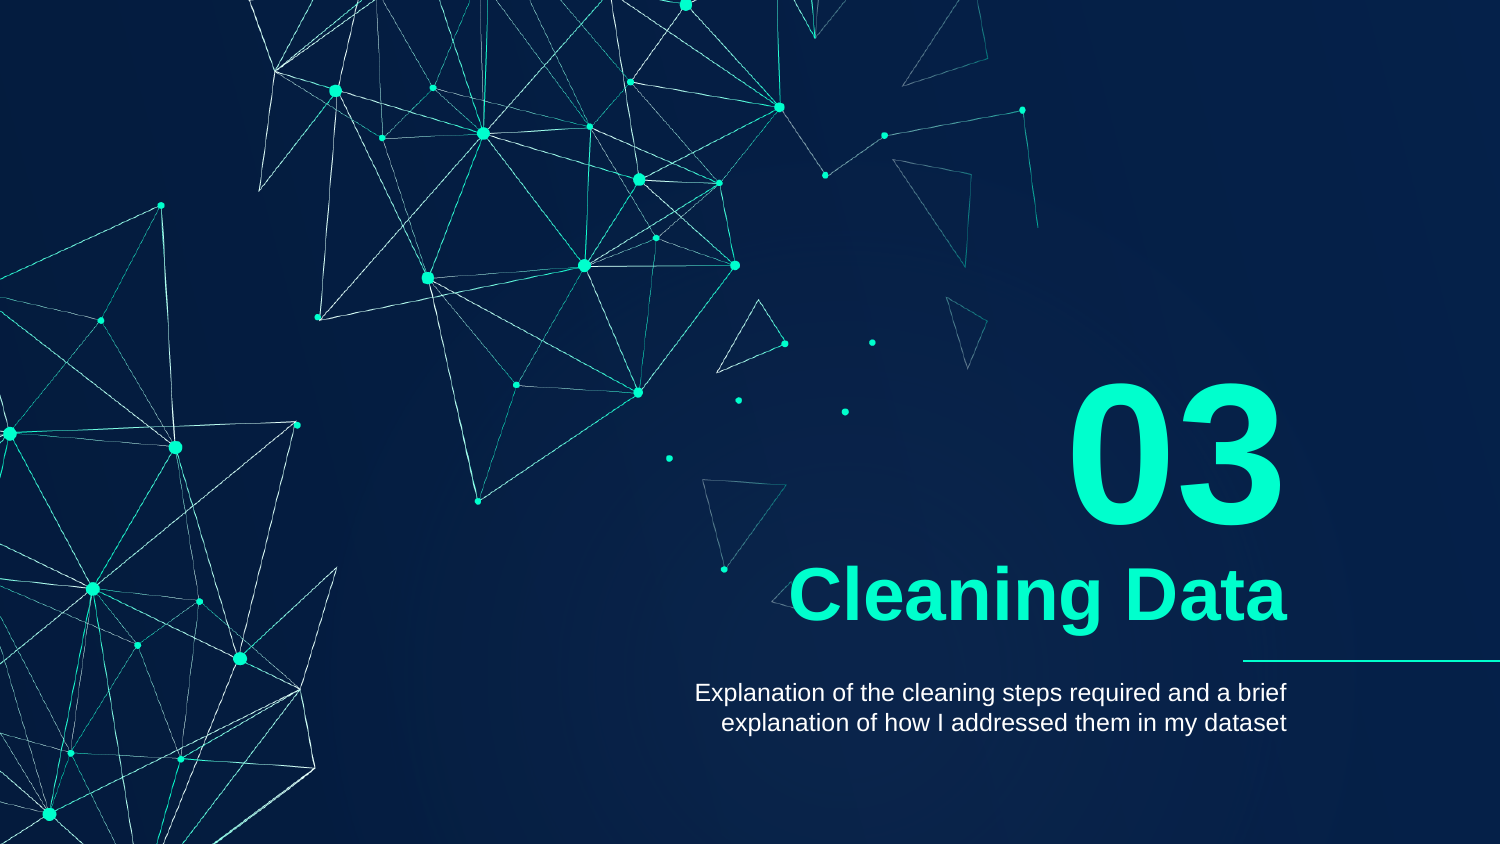

03
# Cleaning Data
Explanation of the cleaning steps required and a brief explanation of how I addressed them in my dataset